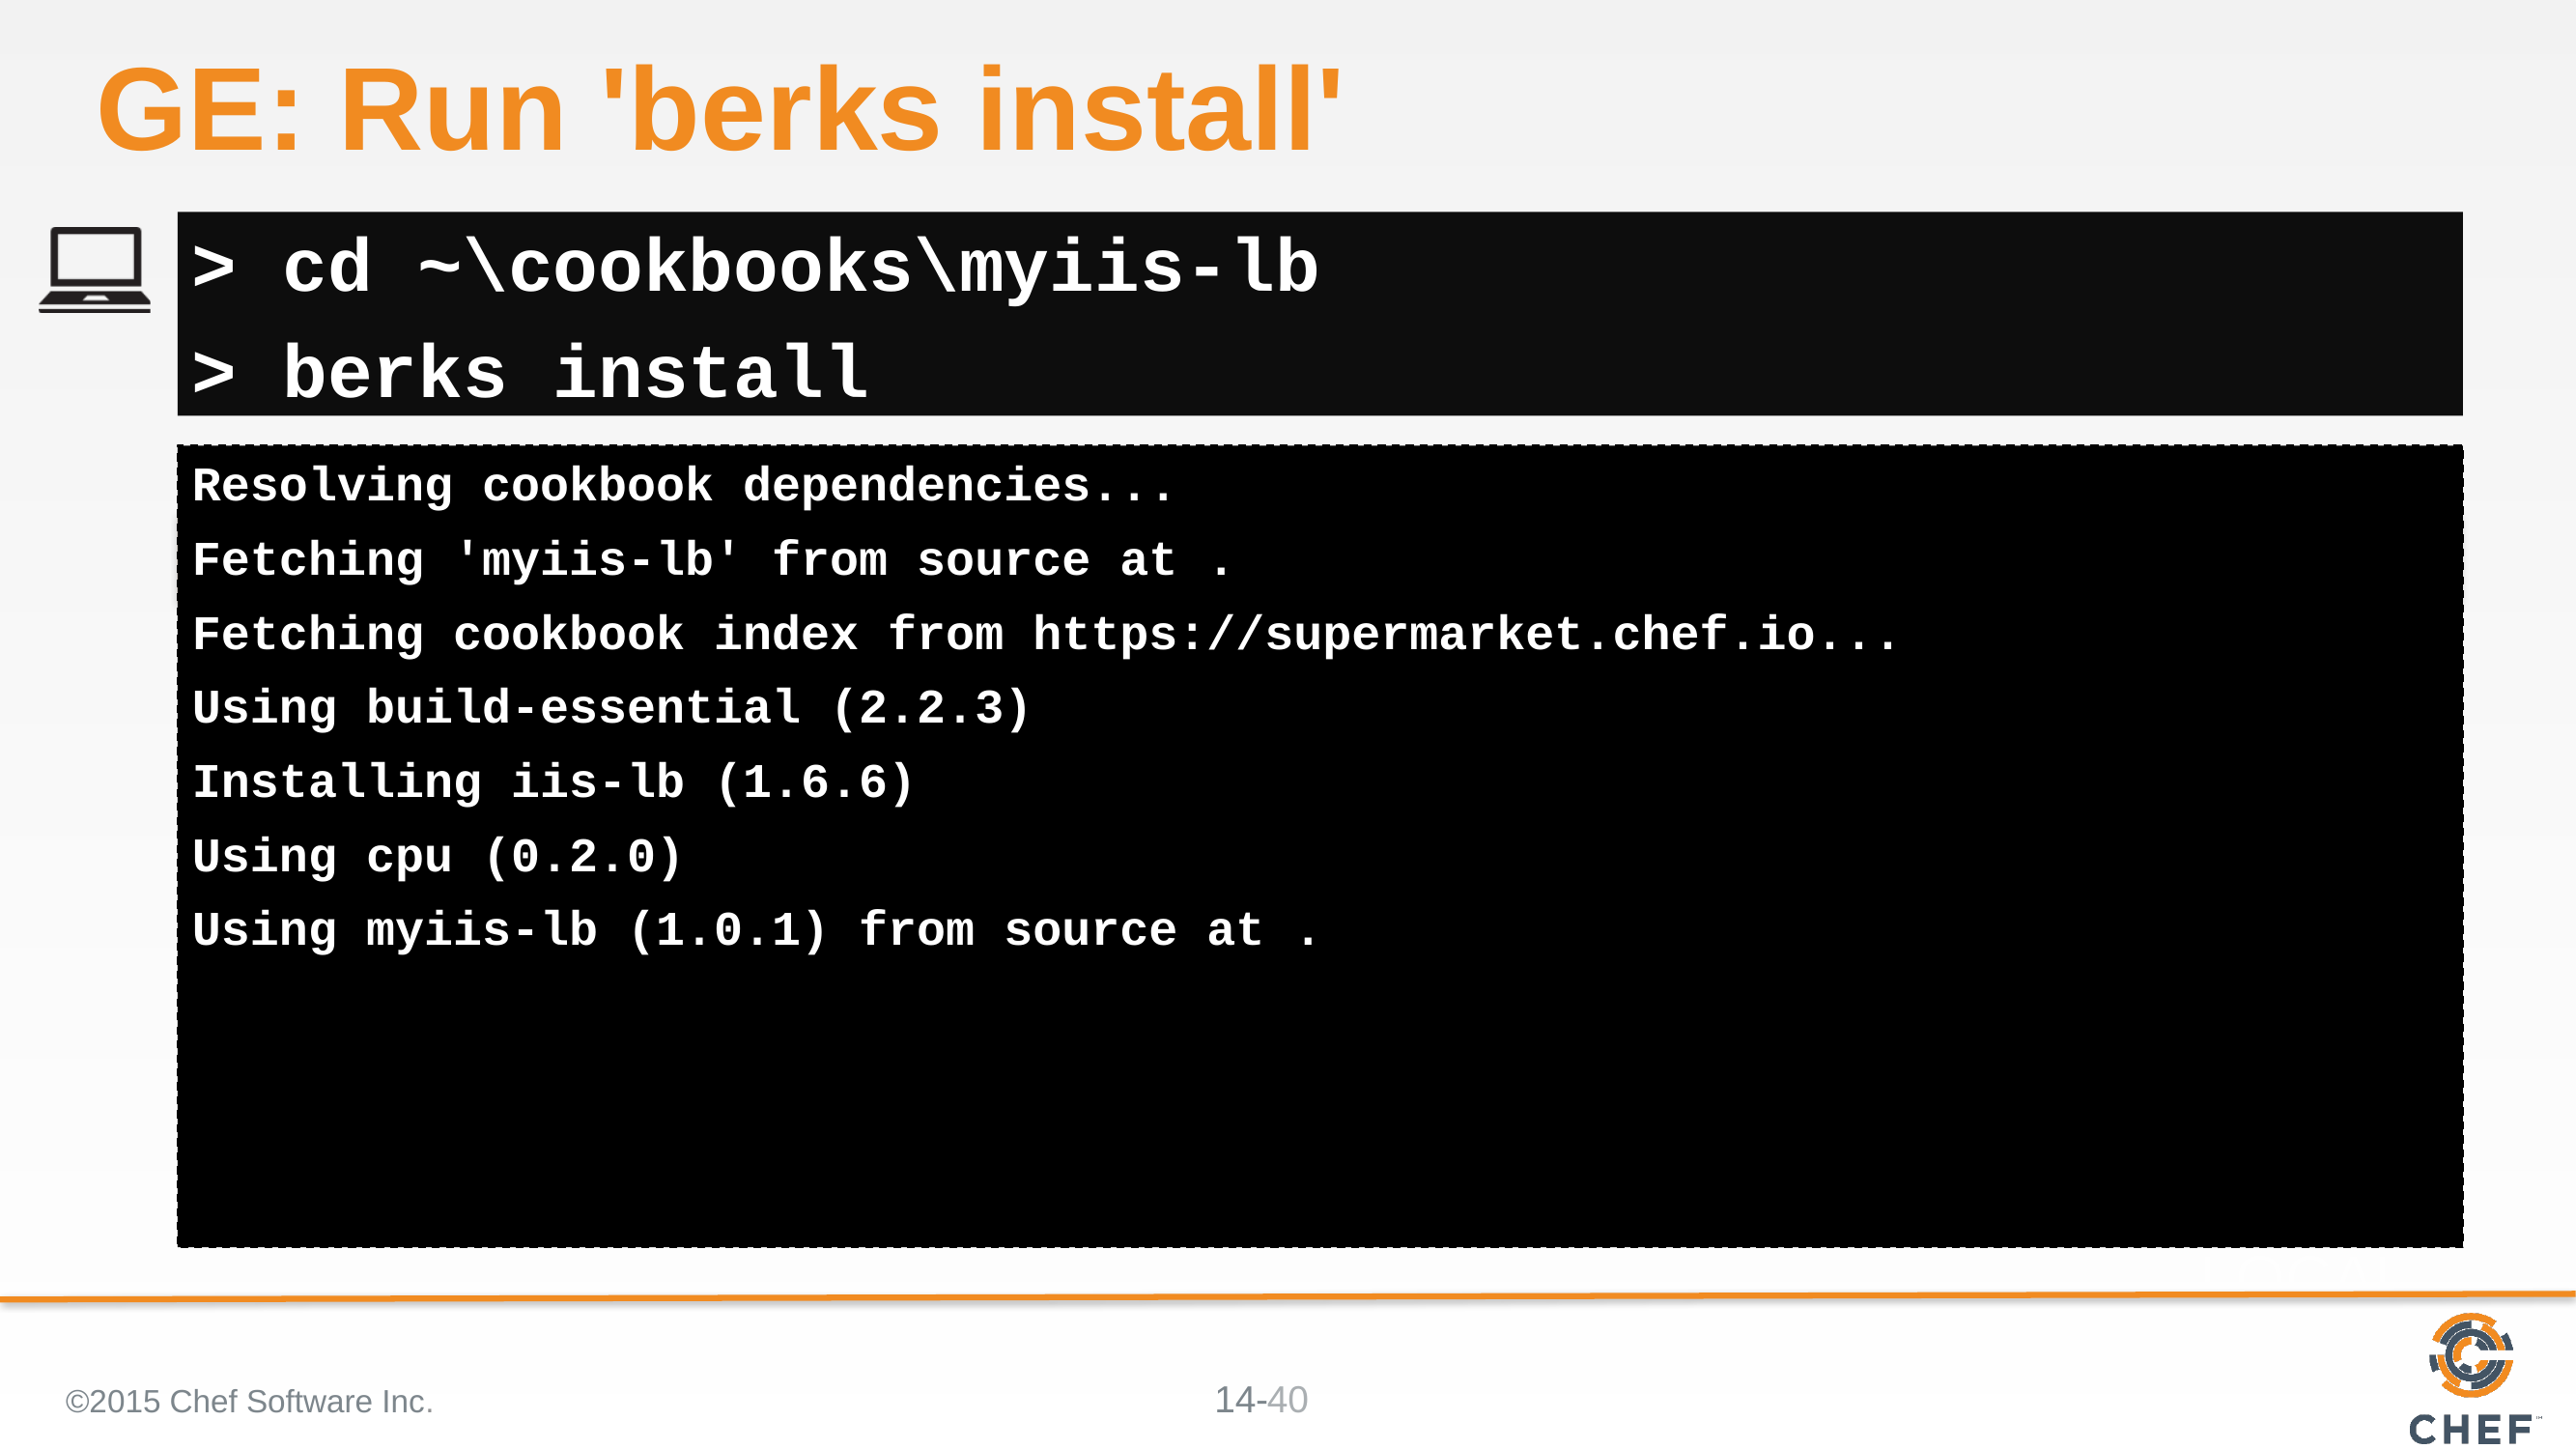

# GE: Run 'berks install'

> cd ~\cookbooks\myiis-lb
> berks install

Resolving cookbook dependencies...
Fetching 'myiis-lb' from source at .
Fetching cookbook index from https://supermarket.chef.io...
Using build-essential (2.2.3)
Installing iis-lb (1.6.6)
Using cpu (0.2.0)
Using myiis-lb (1.0.1) from source at .
©2015 Chef Software Inc.
40